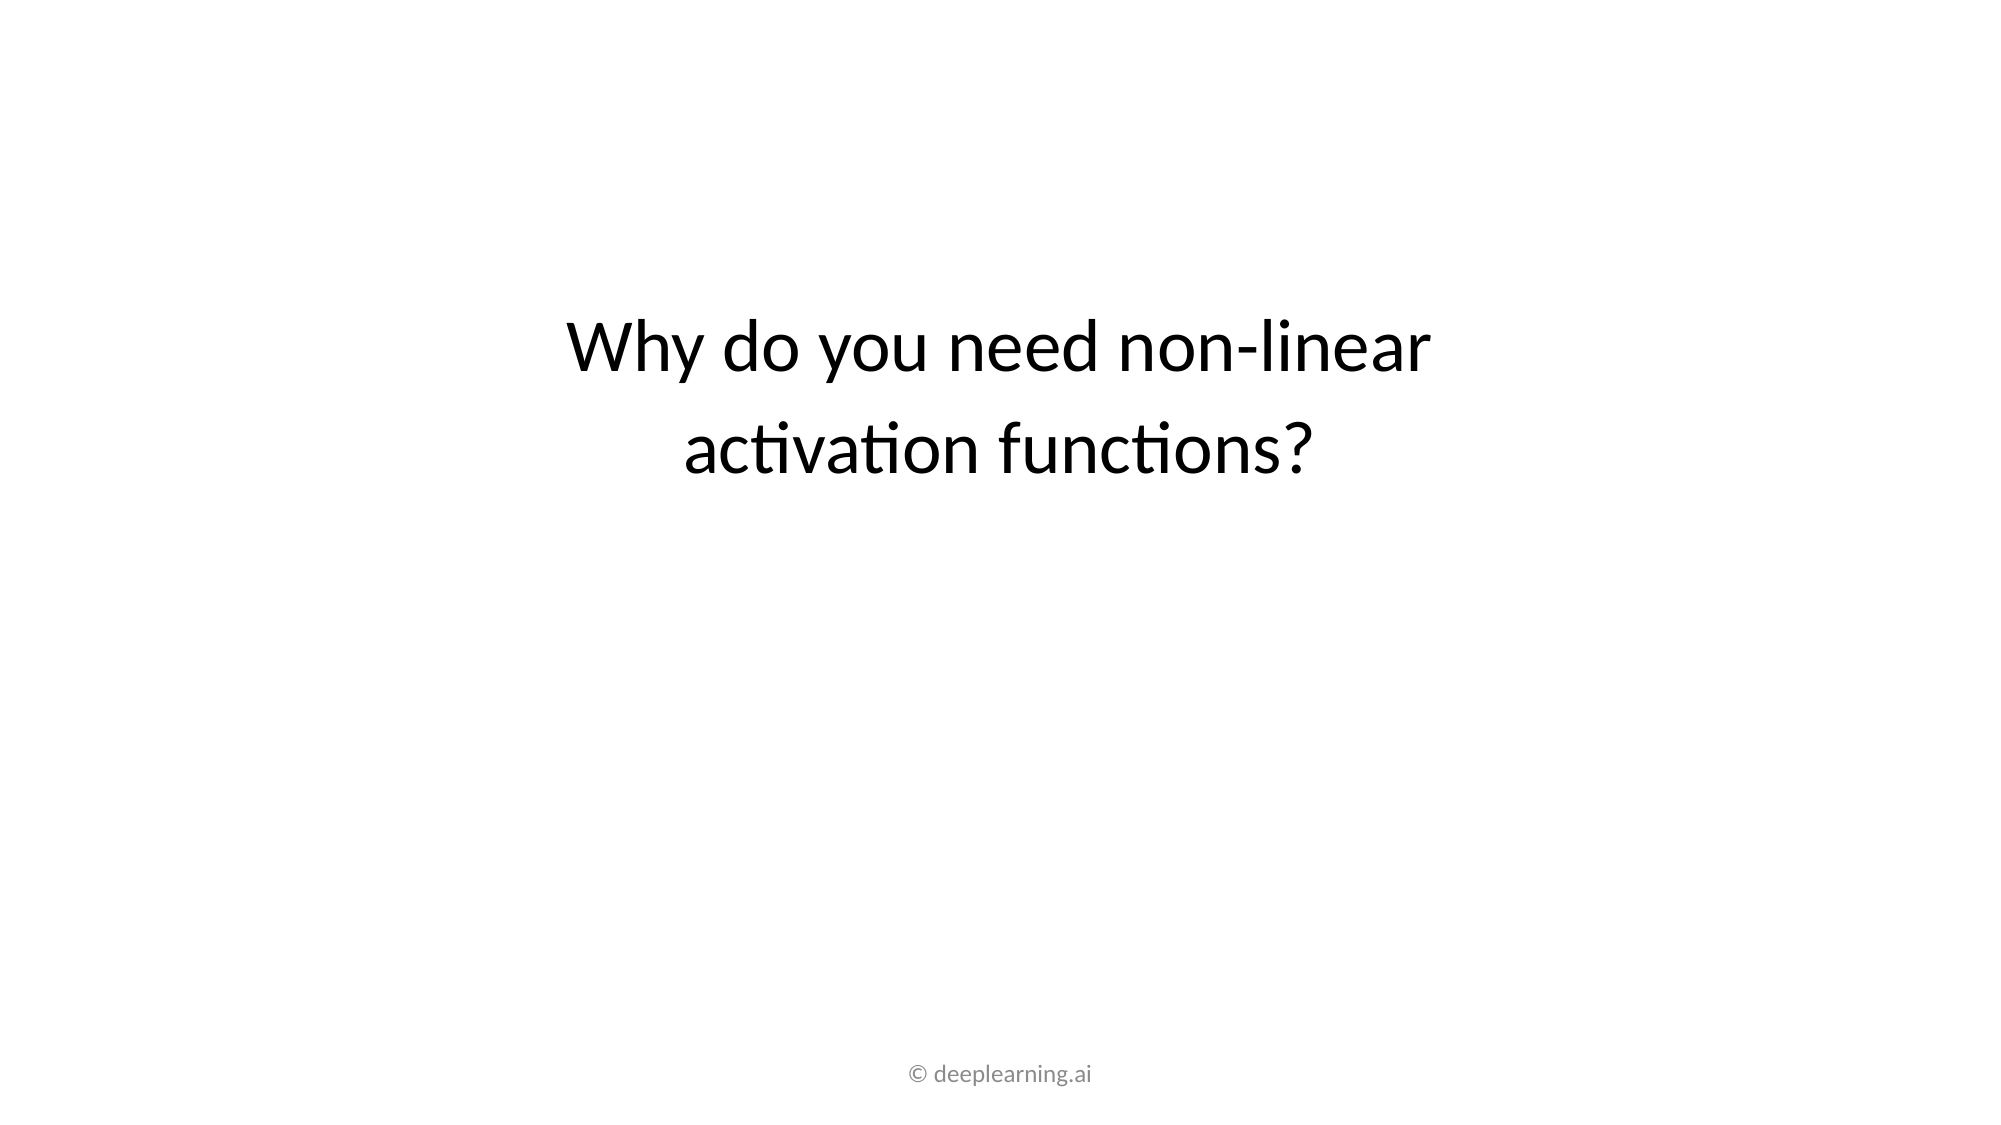

#
Why do you need non-linear
activation functions?

© deeplearning.ai